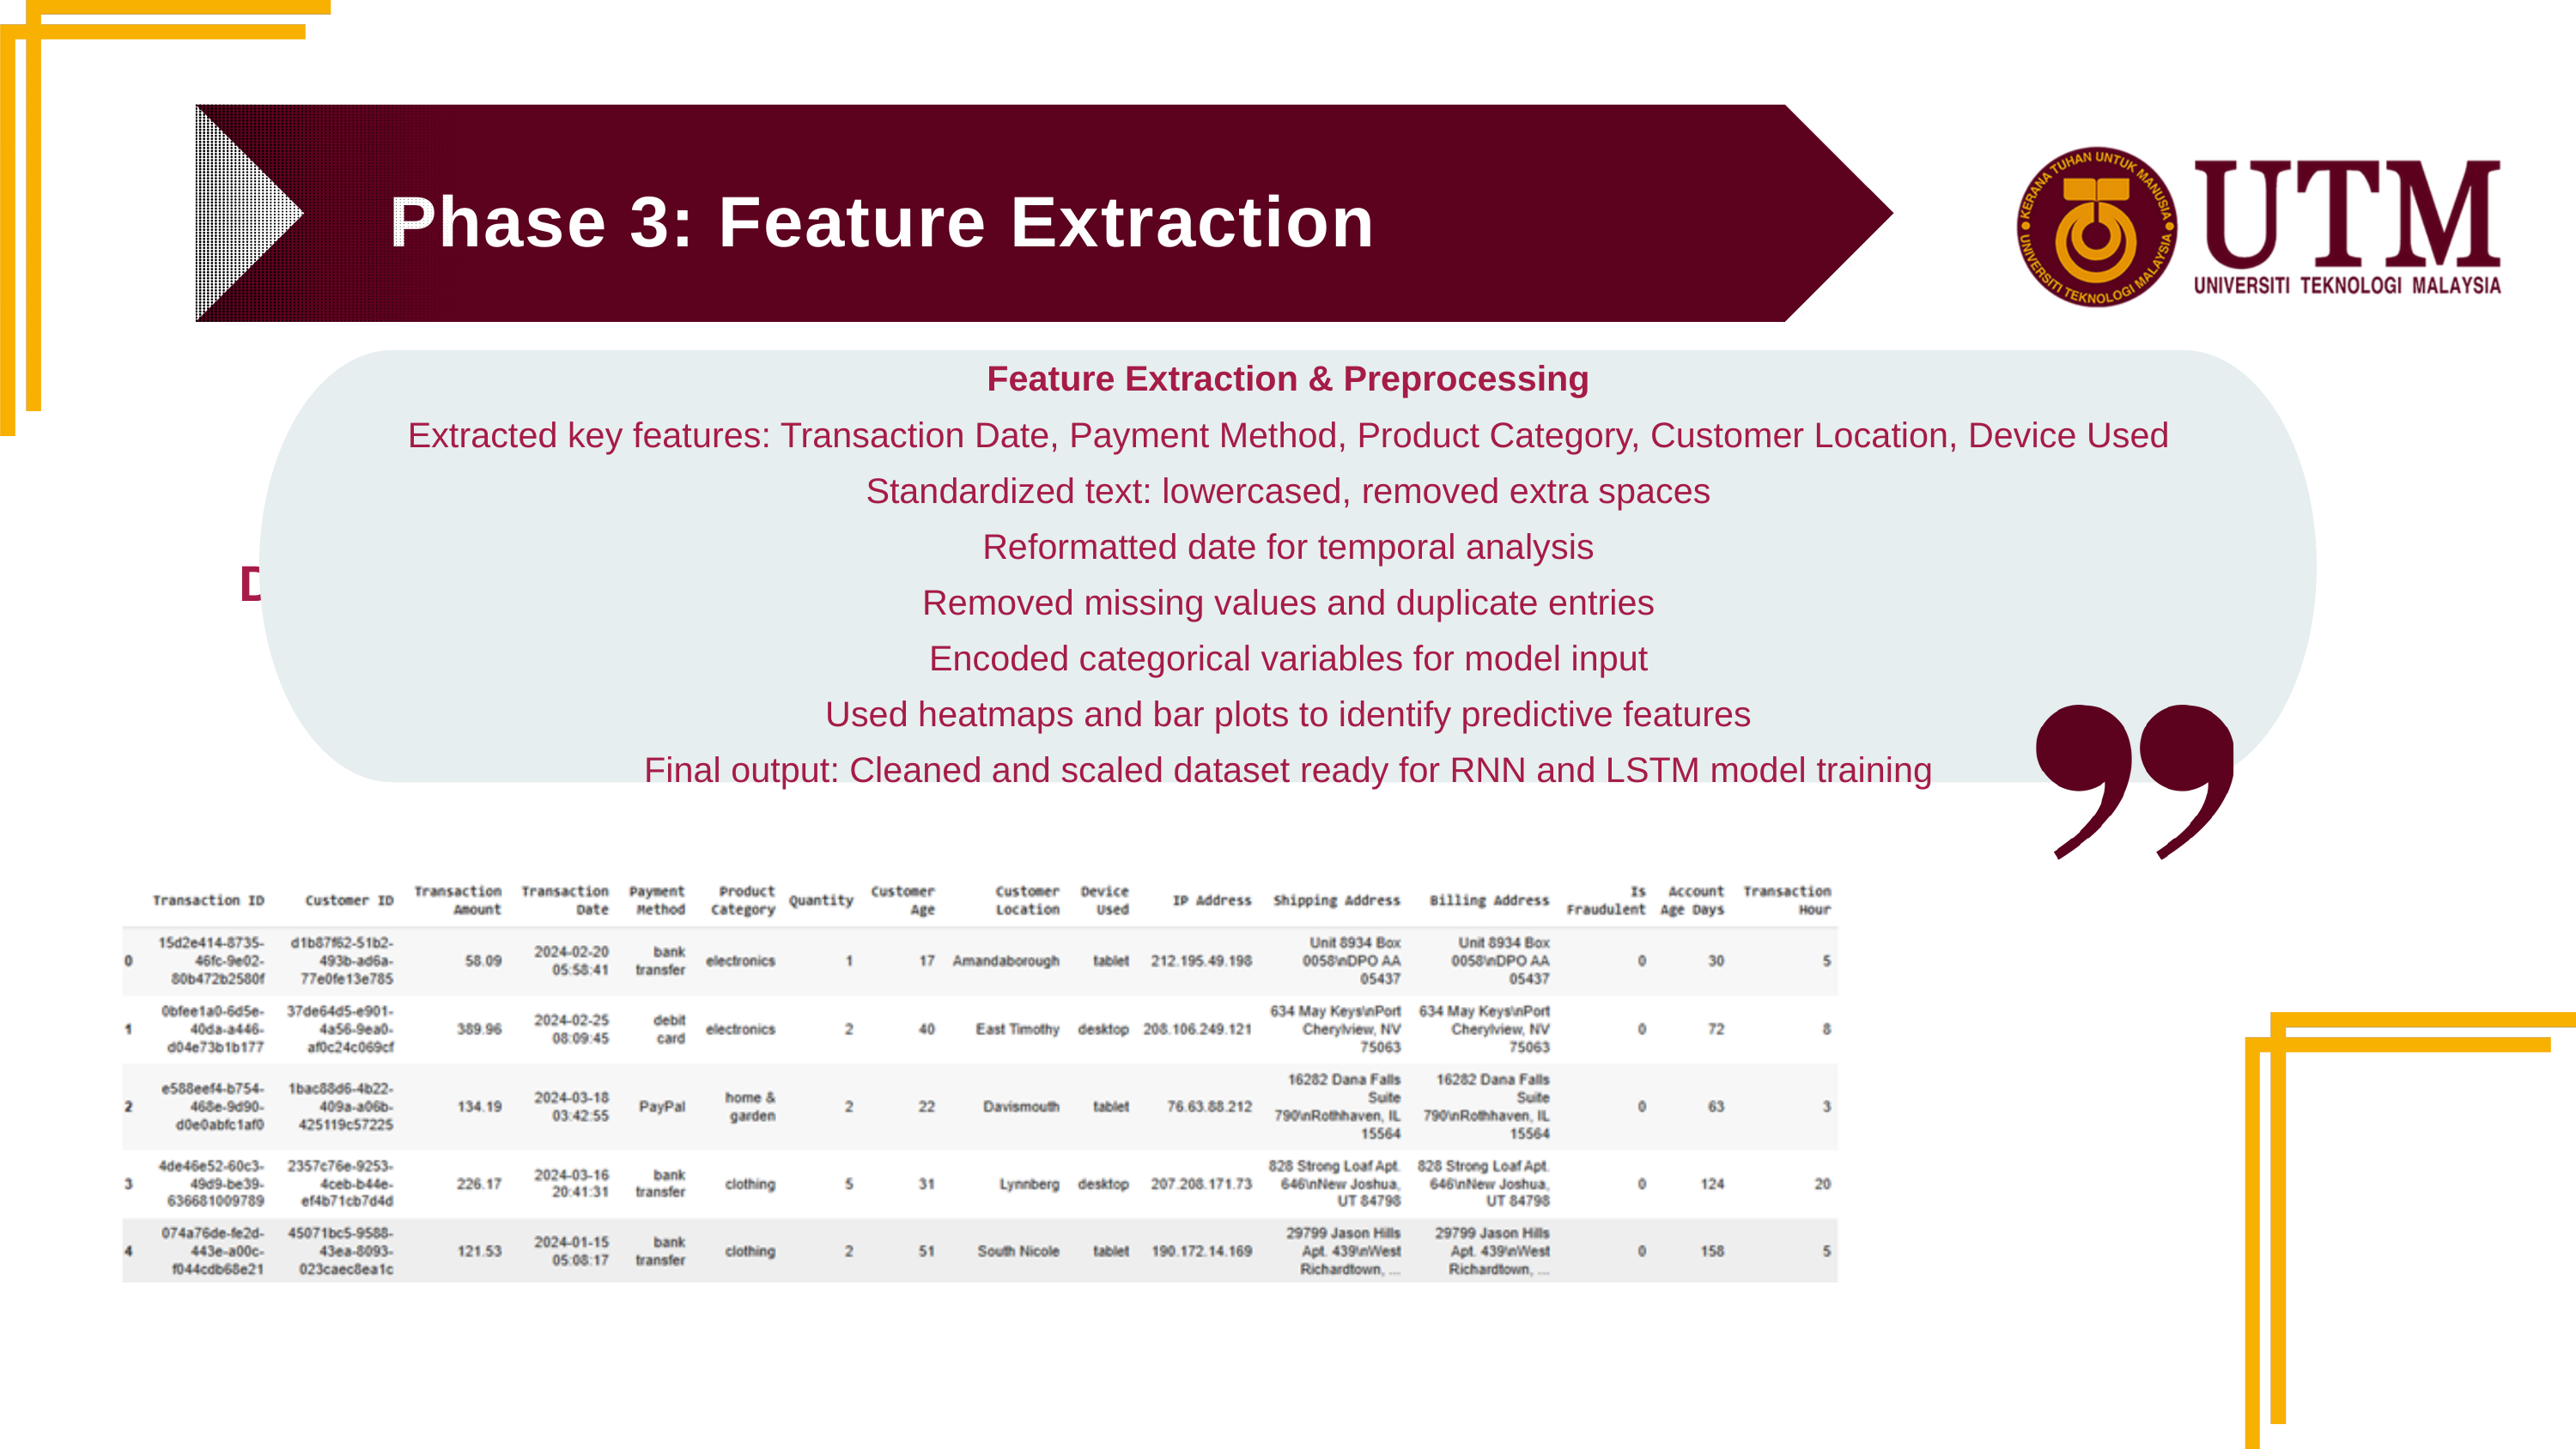

Phase 3: Feature Extraction
This research framework includes the following steps:
Feature Extraction & Preprocessing
Extracted key features: Transaction Date, Payment Method, Product Category, Customer Location, Device Used
Standardized text: lowercased, removed extra spaces
Reformatted date for temporal analysis
Removed missing values and duplicate entries
Encoded categorical variables for model input
Used heatmaps and bar plots to identify predictive features
Final output: Cleaned and scaled dataset ready for RNN and LSTM model training

Dataset Summary